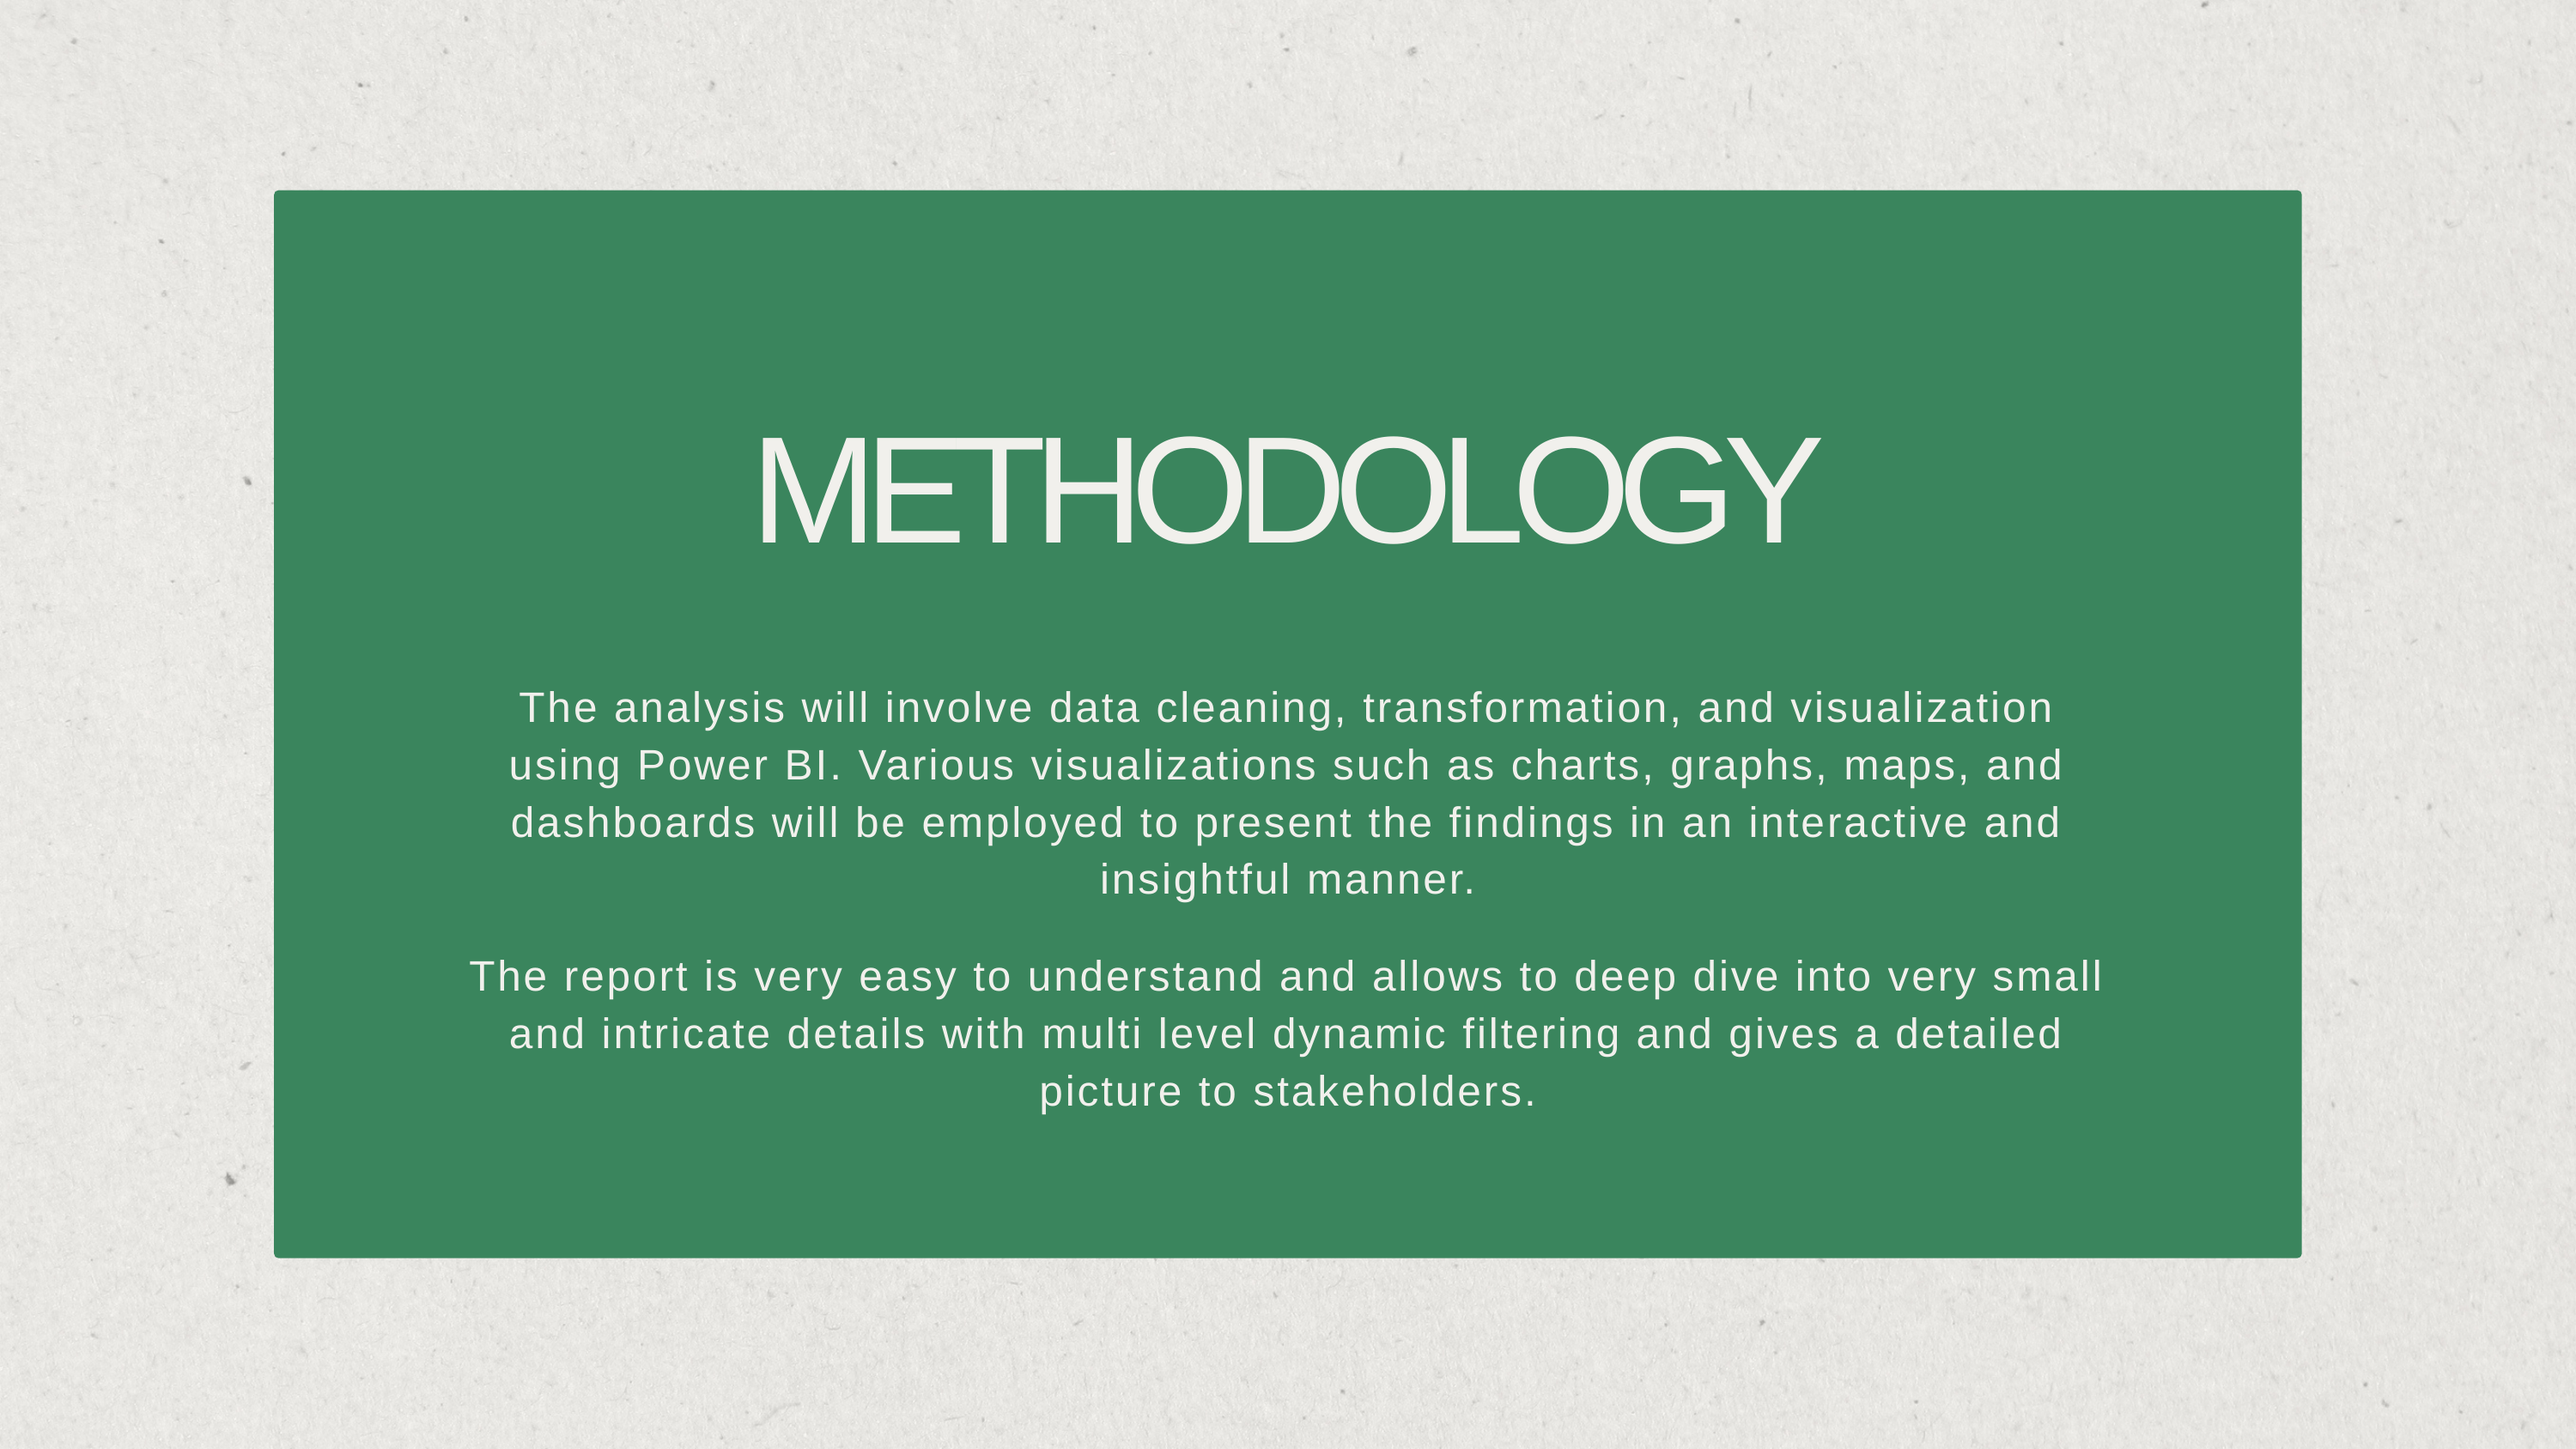

METHODOLOGY
The analysis will involve data cleaning, transformation, and visualization using Power BI. Various visualizations such as charts, graphs, maps, and dashboards will be employed to present the findings in an interactive and insightful manner.
The report is very easy to understand and allows to deep dive into very small and intricate details with multi level dynamic filtering and gives a detailed picture to stakeholders.